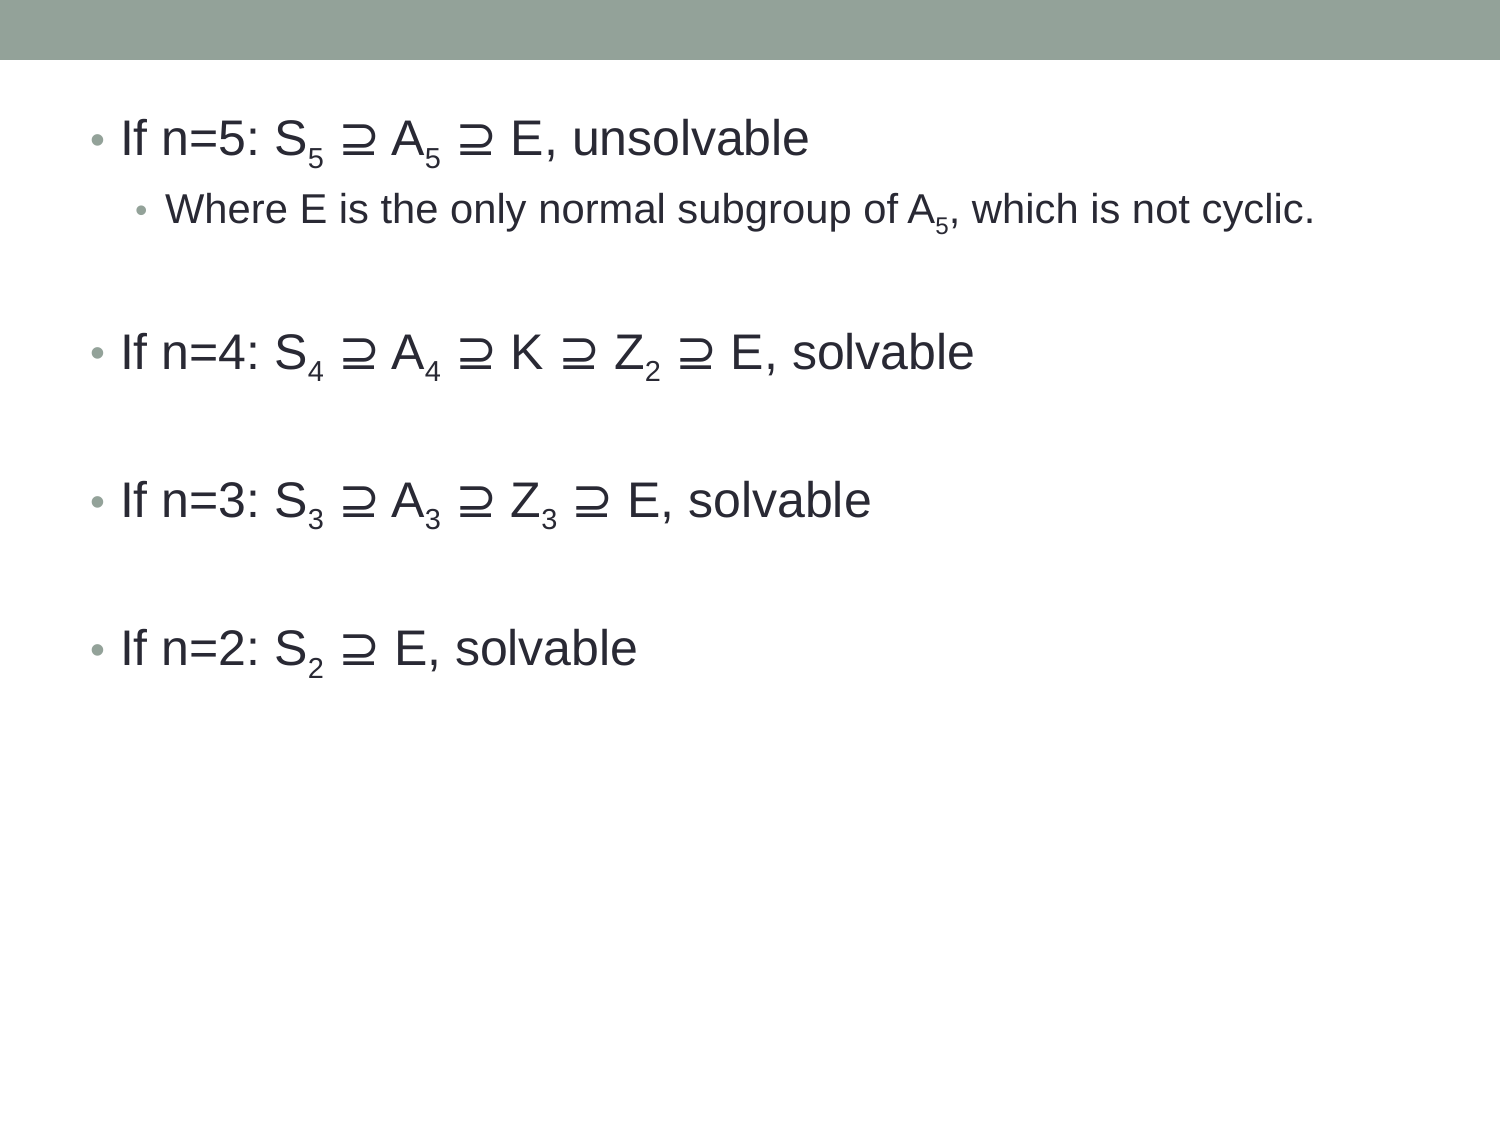

If n=5: S5 ⊇ A5 ⊇ E, unsolvable
Where E is the only normal subgroup of A5, which is not cyclic.

If n=4: S4 ⊇ A4 ⊇ K ⊇ Z2 ⊇ E, solvable

If n=3: S3 ⊇ A3 ⊇ Z3 ⊇ E, solvable

If n=2: S2 ⊇ E, solvable